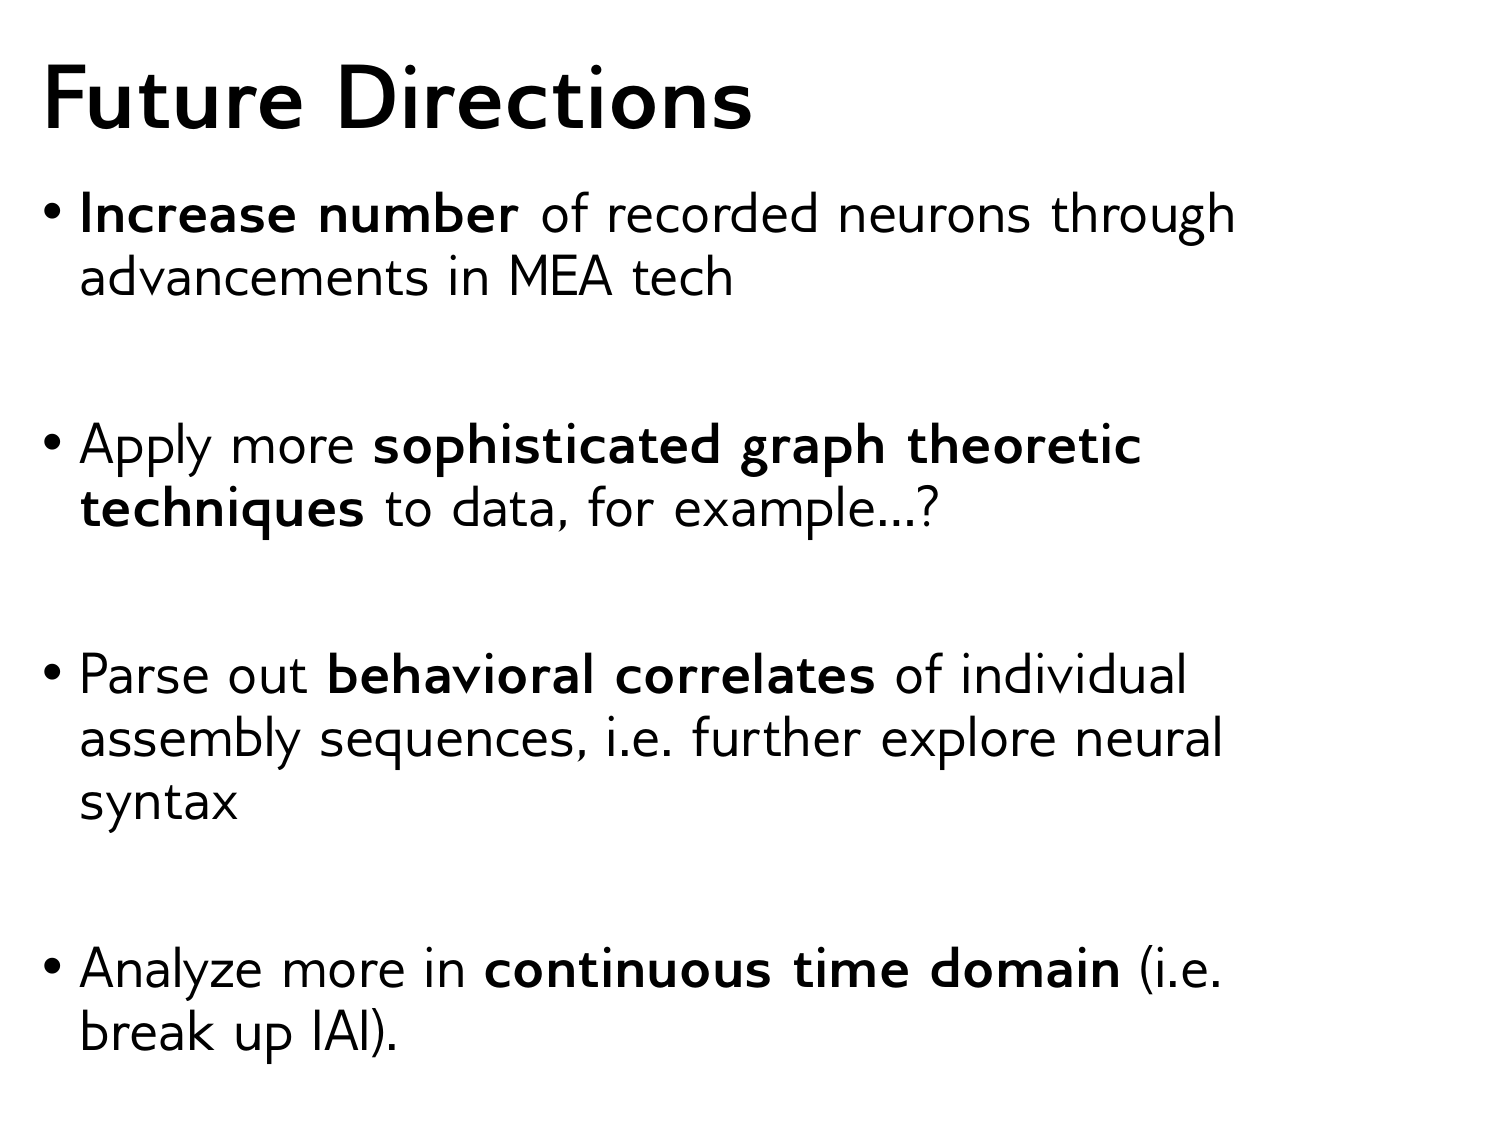

# Future Directions
Increase number of recorded neurons through advancements in MEA tech

Apply more sophisticated graph theoretic techniques to data, for example…?

Parse out behavioral correlates of individual assembly sequences, i.e. further explore neural syntax

Analyze more in continuous time domain (i.e. break up IAI).